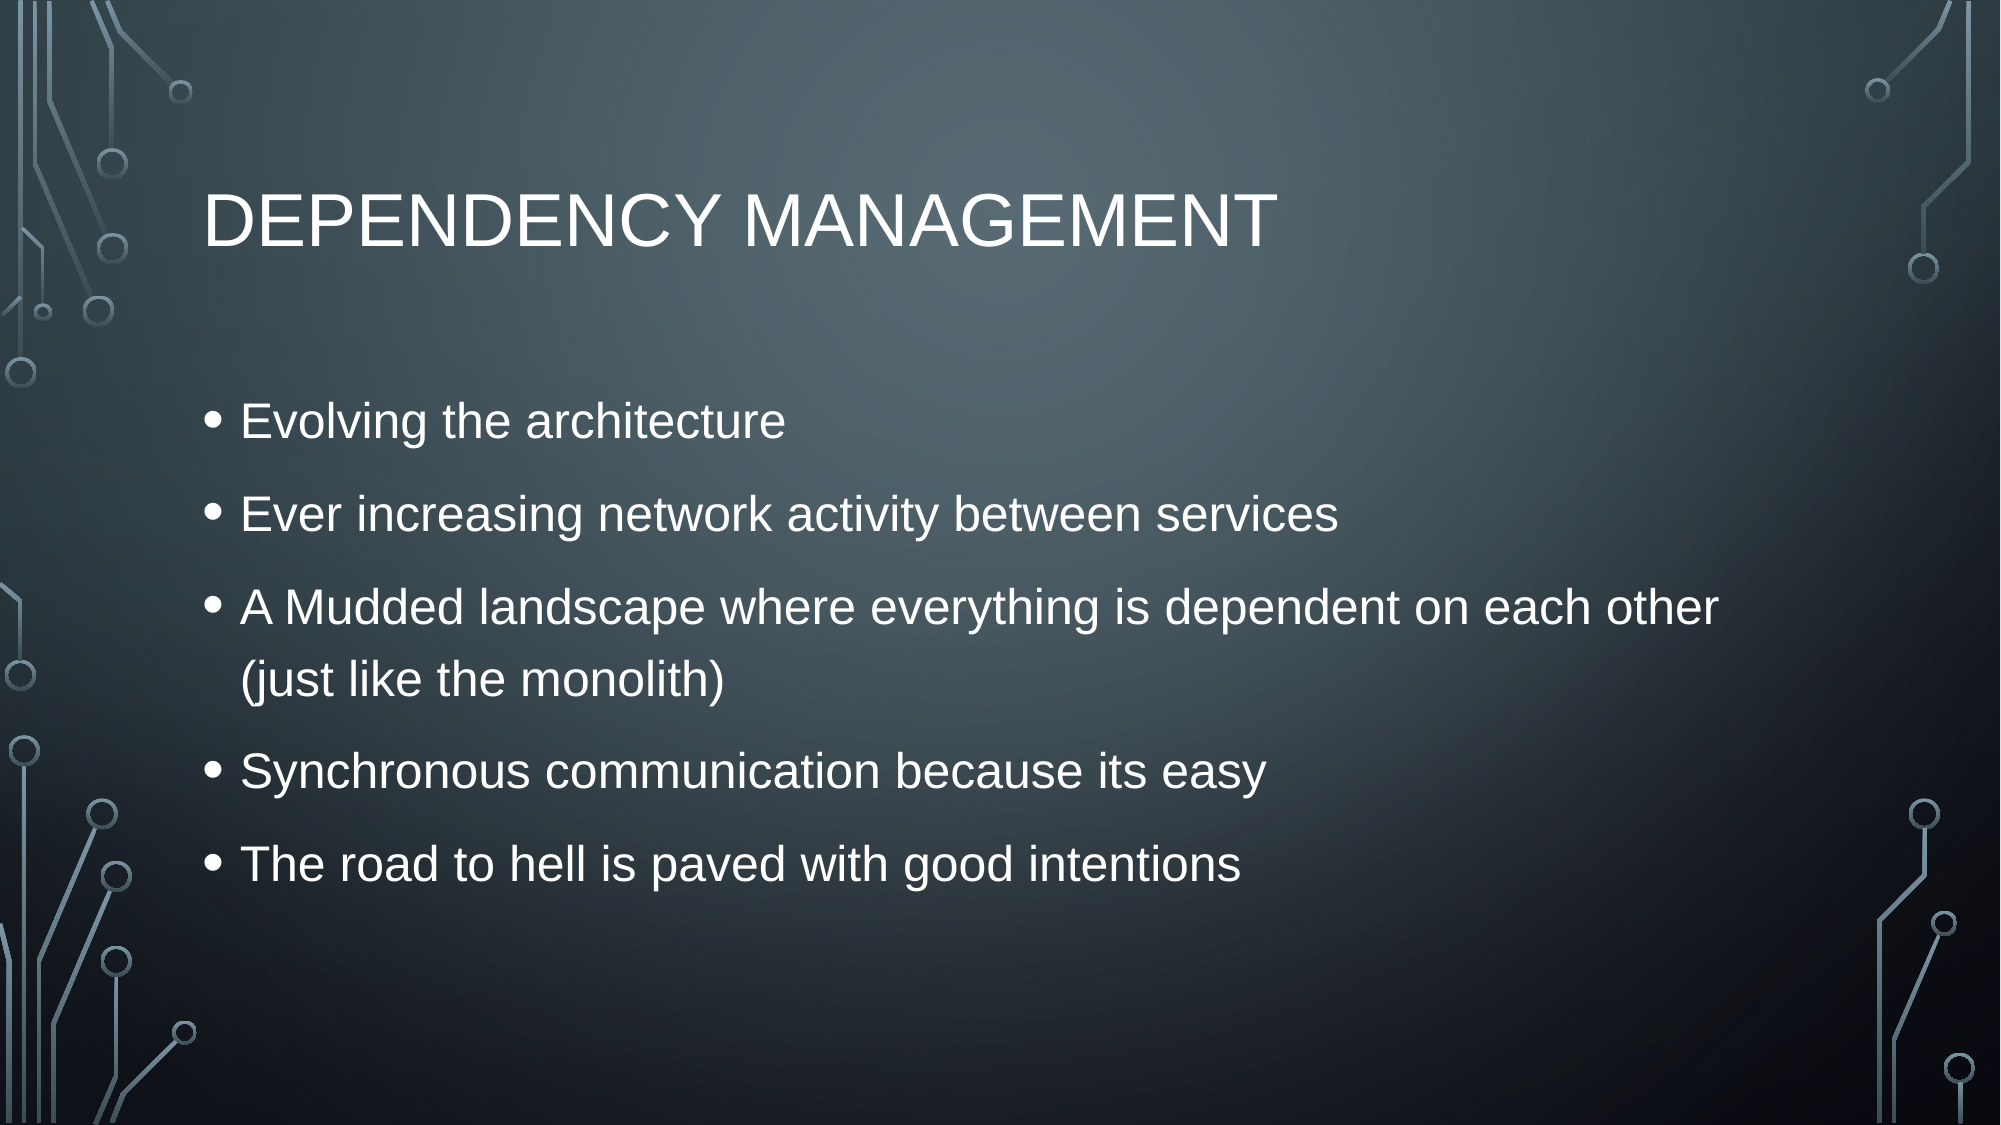

# Dependency Management
Evolving the architecture
Ever increasing network activity between services
A Mudded landscape where everything is dependent on each other (just like the monolith)
Synchronous communication because its easy
The road to hell is paved with good intentions